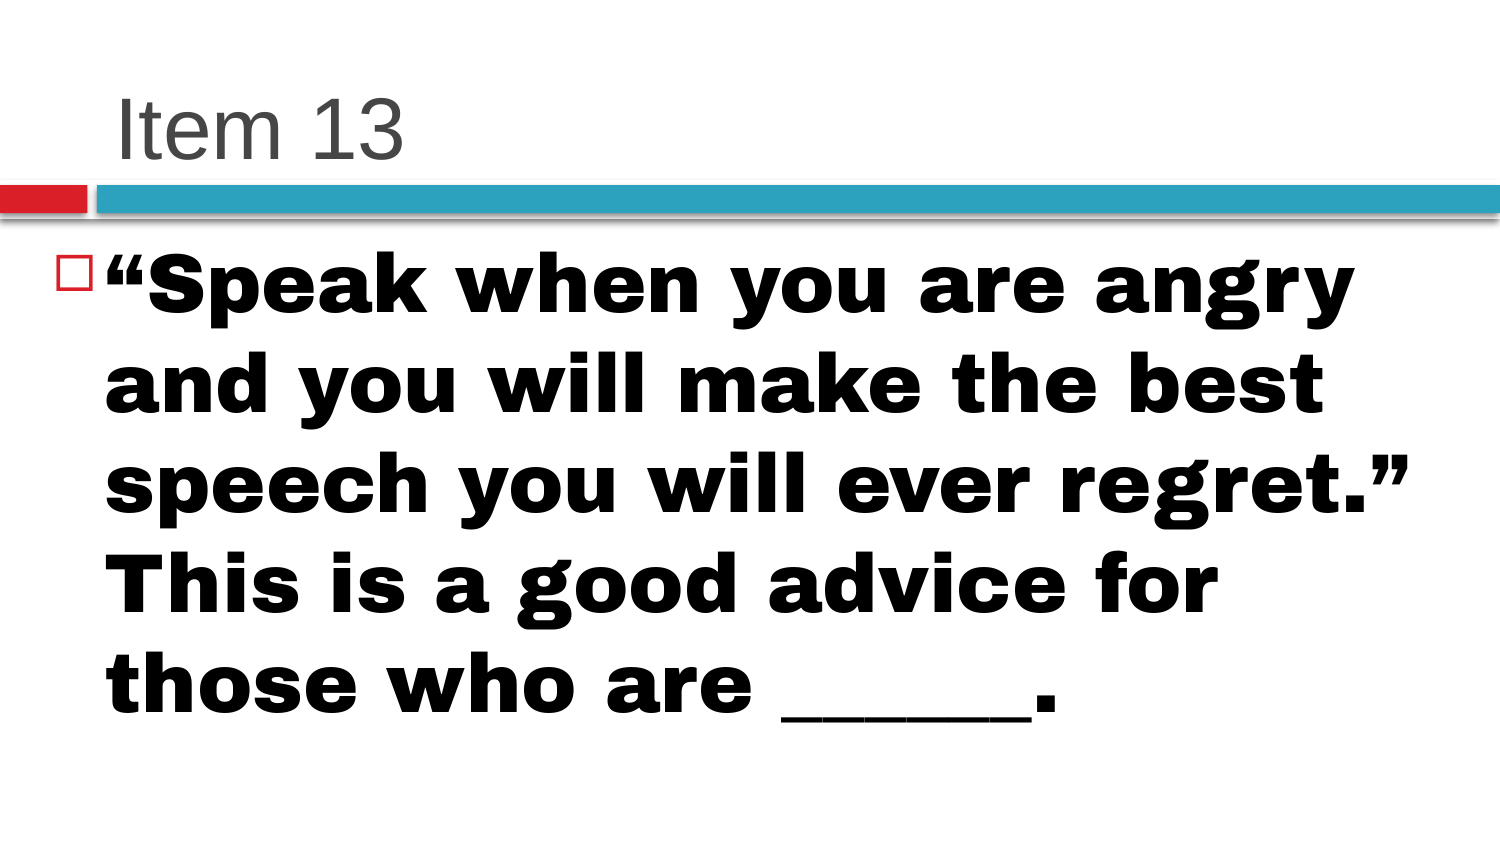

# Item 13
“Speak when you are angry and you will make the best speech you will ever regret.” This is a good advice for those who are ______.